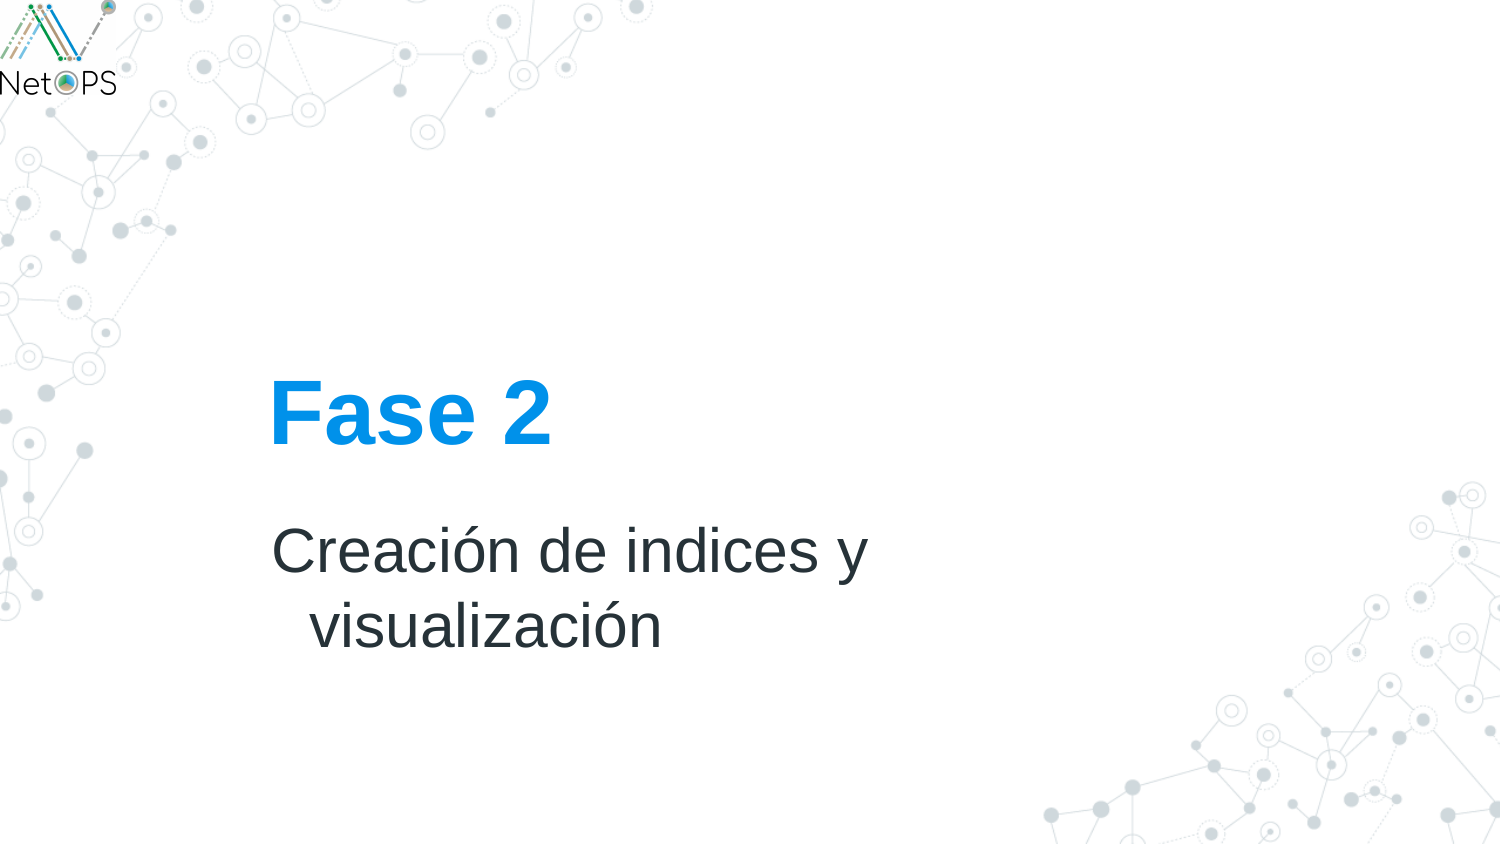

# Fase 2
Creación de indices y visualización